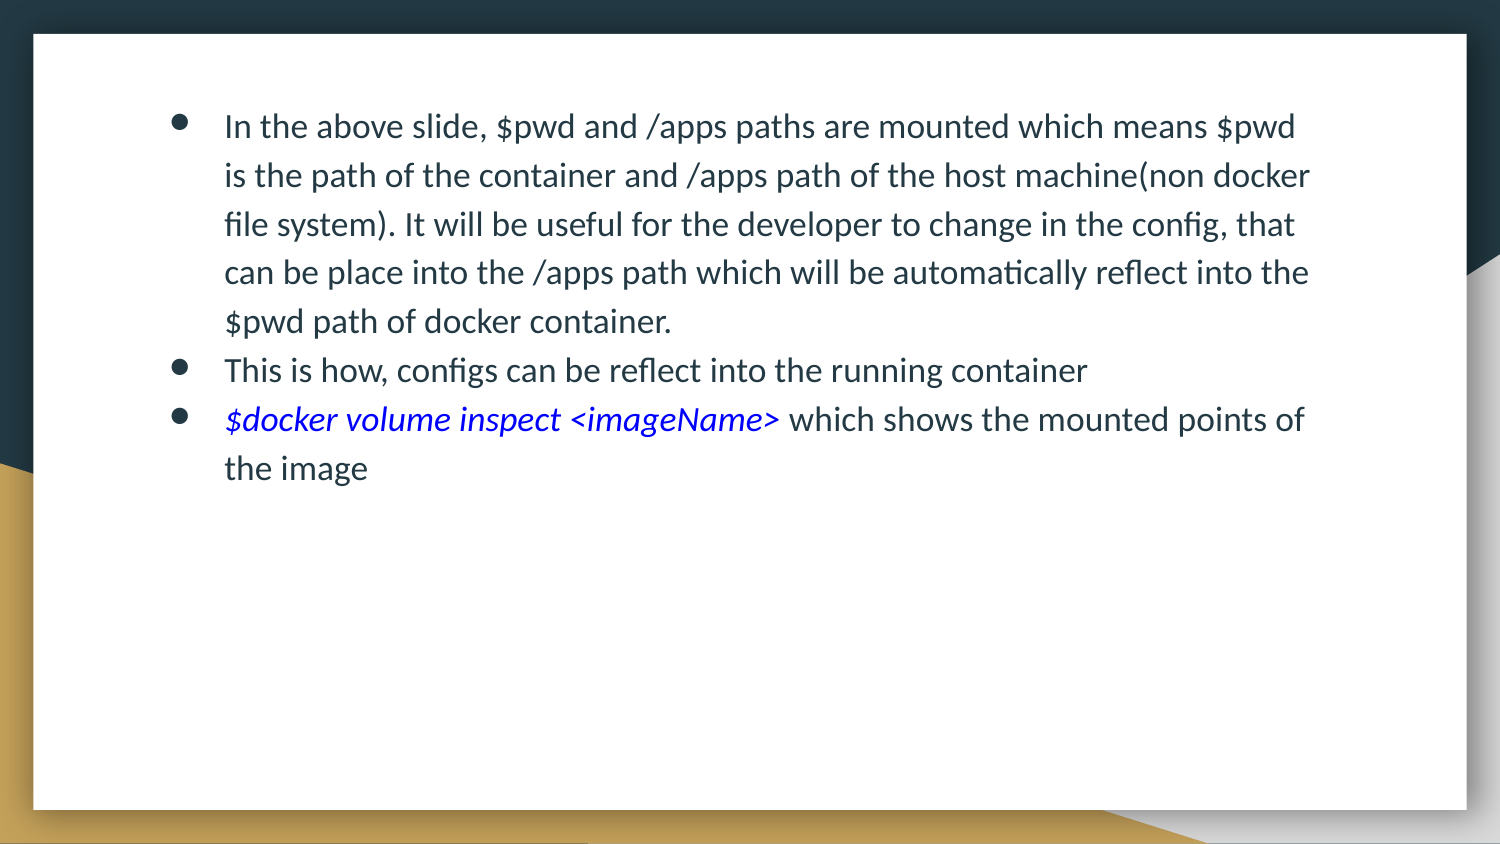

In the above slide, $pwd and /apps paths are mounted which means $pwd is the path of the container and /apps path of the host machine(non docker file system). It will be useful for the developer to change in the config, that can be place into the /apps path which will be automatically reflect into the $pwd path of docker container.
This is how, configs can be reflect into the running container
$docker volume inspect <imageName> which shows the mounted points of the image